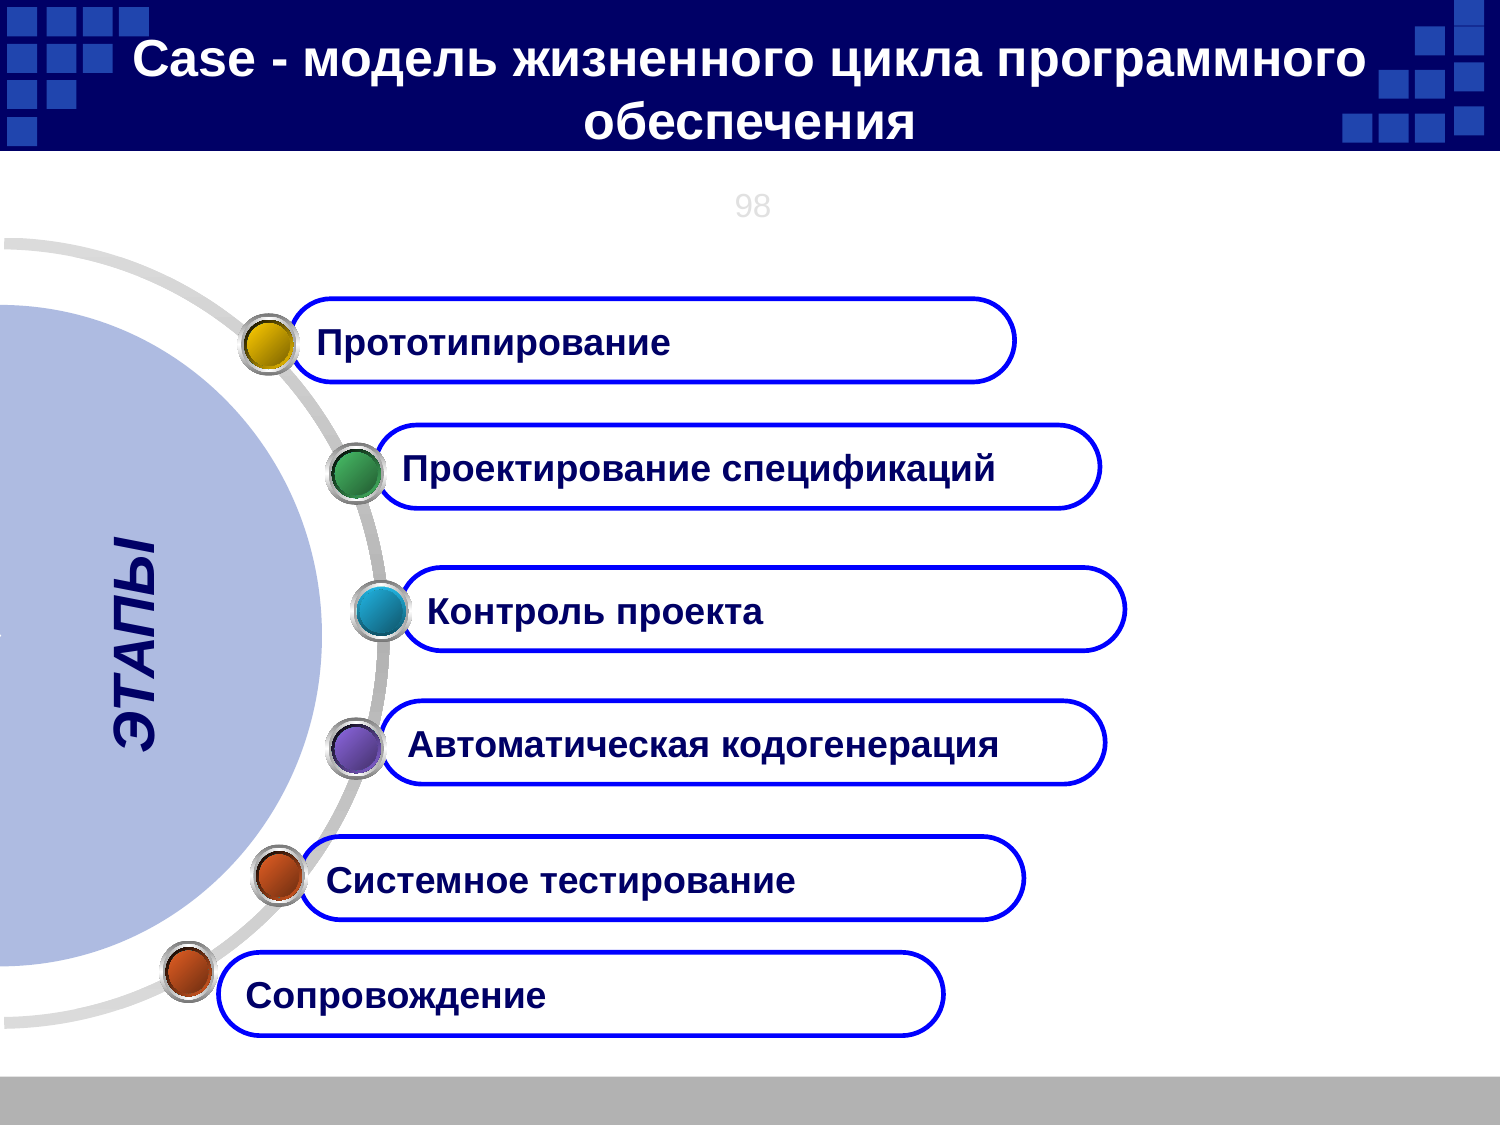

Case - модель жизненного цикла программного обеспечения
98

Прототипирование

Проектирование спецификаций

Контроль проекта

ЭТАПЫ
Автоматическая кодогенерация

Системное тестирование

Сопровождение